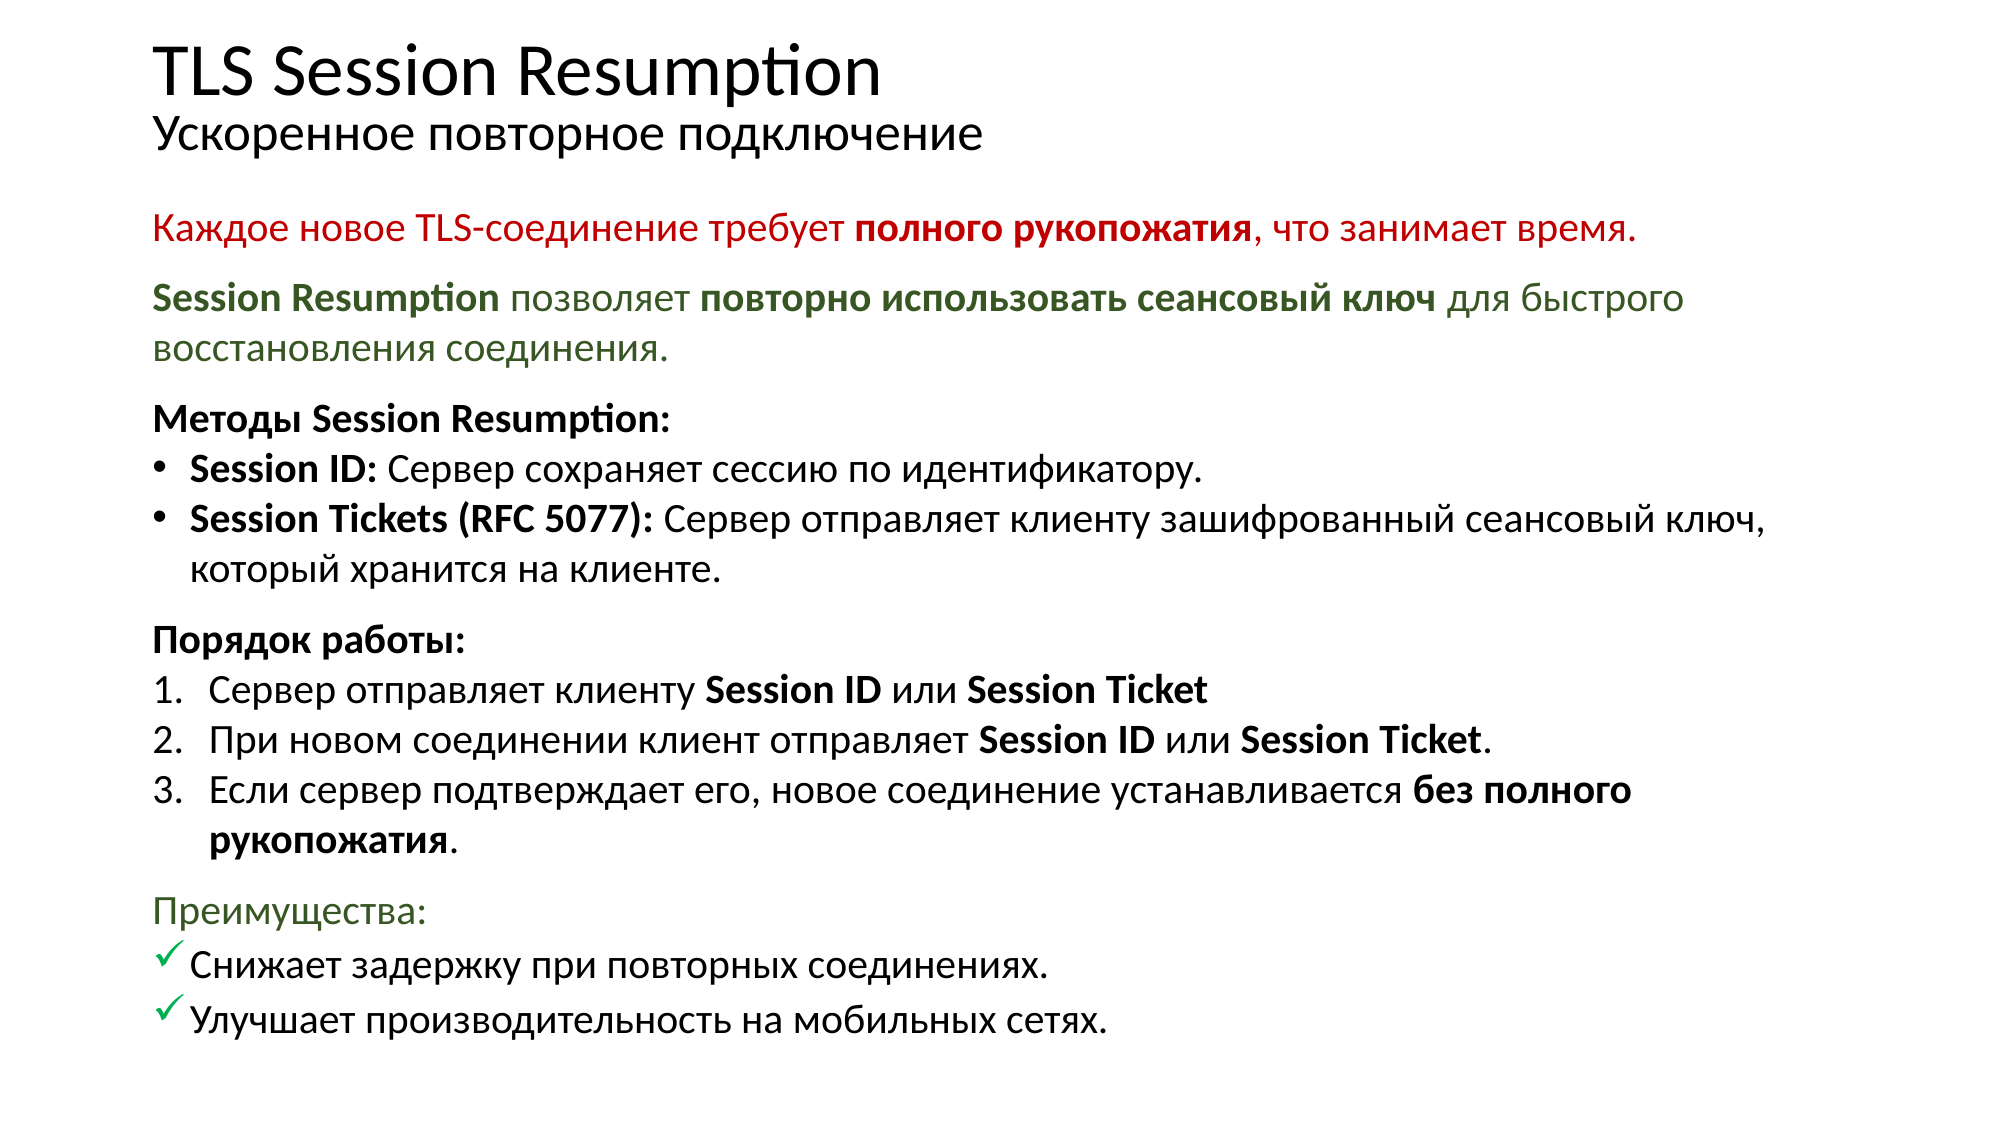

# TLS Session Resumption Ускоренное повторное подключение
Каждое новое TLS-соединение требует полного рукопожатия, что занимает время.
Session Resumption позволяет повторно использовать сеансовый ключ для быстрого восстановления соединения.
Методы Session Resumption:
Session ID: Сервер сохраняет сессию по идентификатору.
Session Tickets (RFC 5077): Сервер отправляет клиенту зашифрованный сеансовый ключ, который хранится на клиенте.
Порядок работы:
Сервер отправляет клиенту Session ID или Session Ticket
При новом соединении клиент отправляет Session ID или Session Ticket.
Если сервер подтверждает его, новое соединение устанавливается без полного рукопожатия.
Преимущества:
Снижает задержку при повторных соединениях.
Улучшает производительность на мобильных сетях.